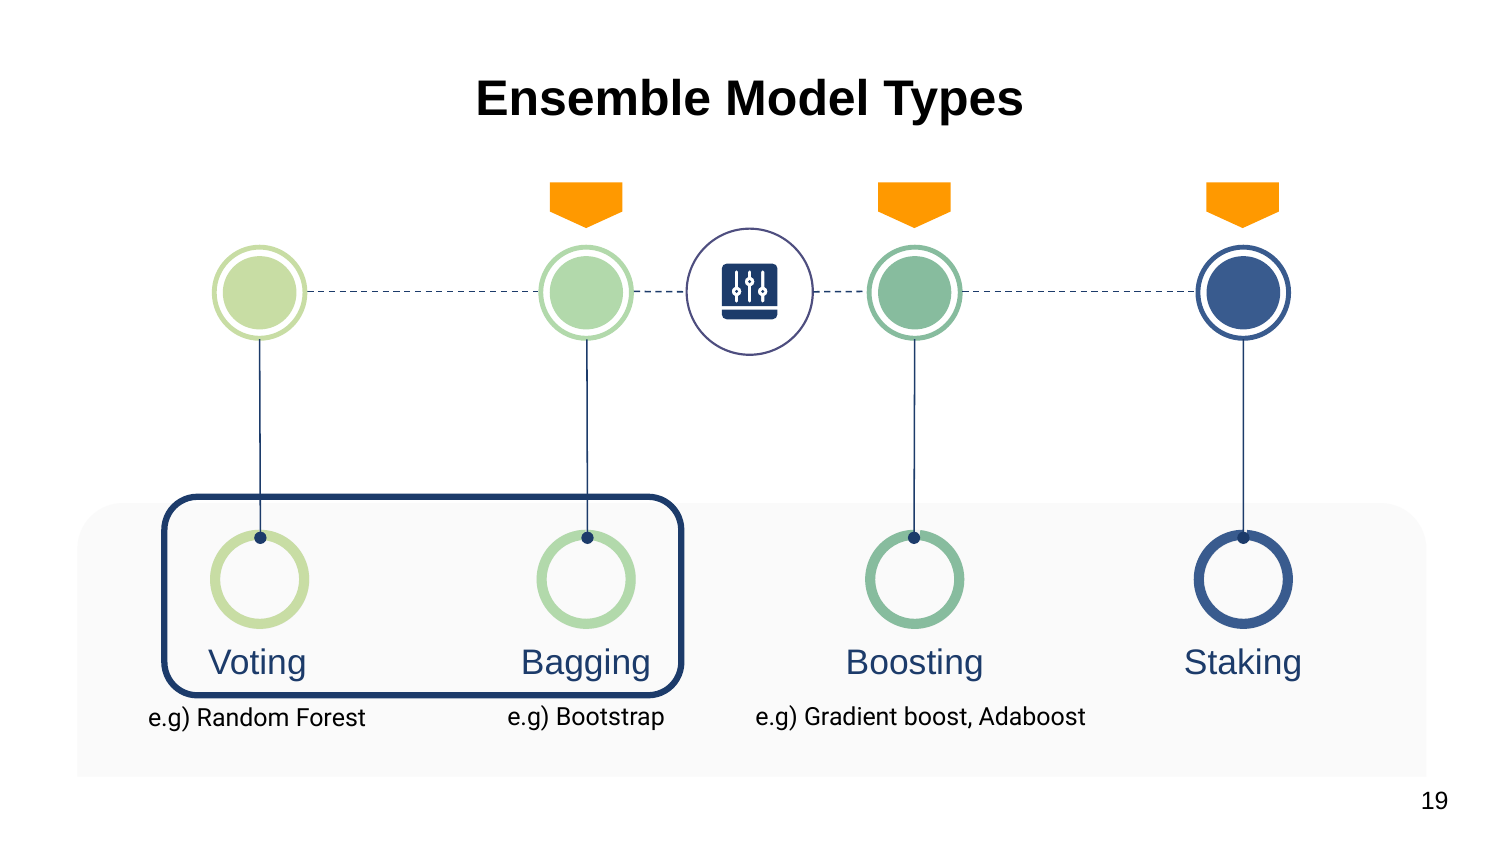

# Ensemble Model Types

Voting
Bagging
Boosting
Staking
e.g) Gradient boost, Adaboost
e.g) Bootstrap
e.g) Random Forest
19